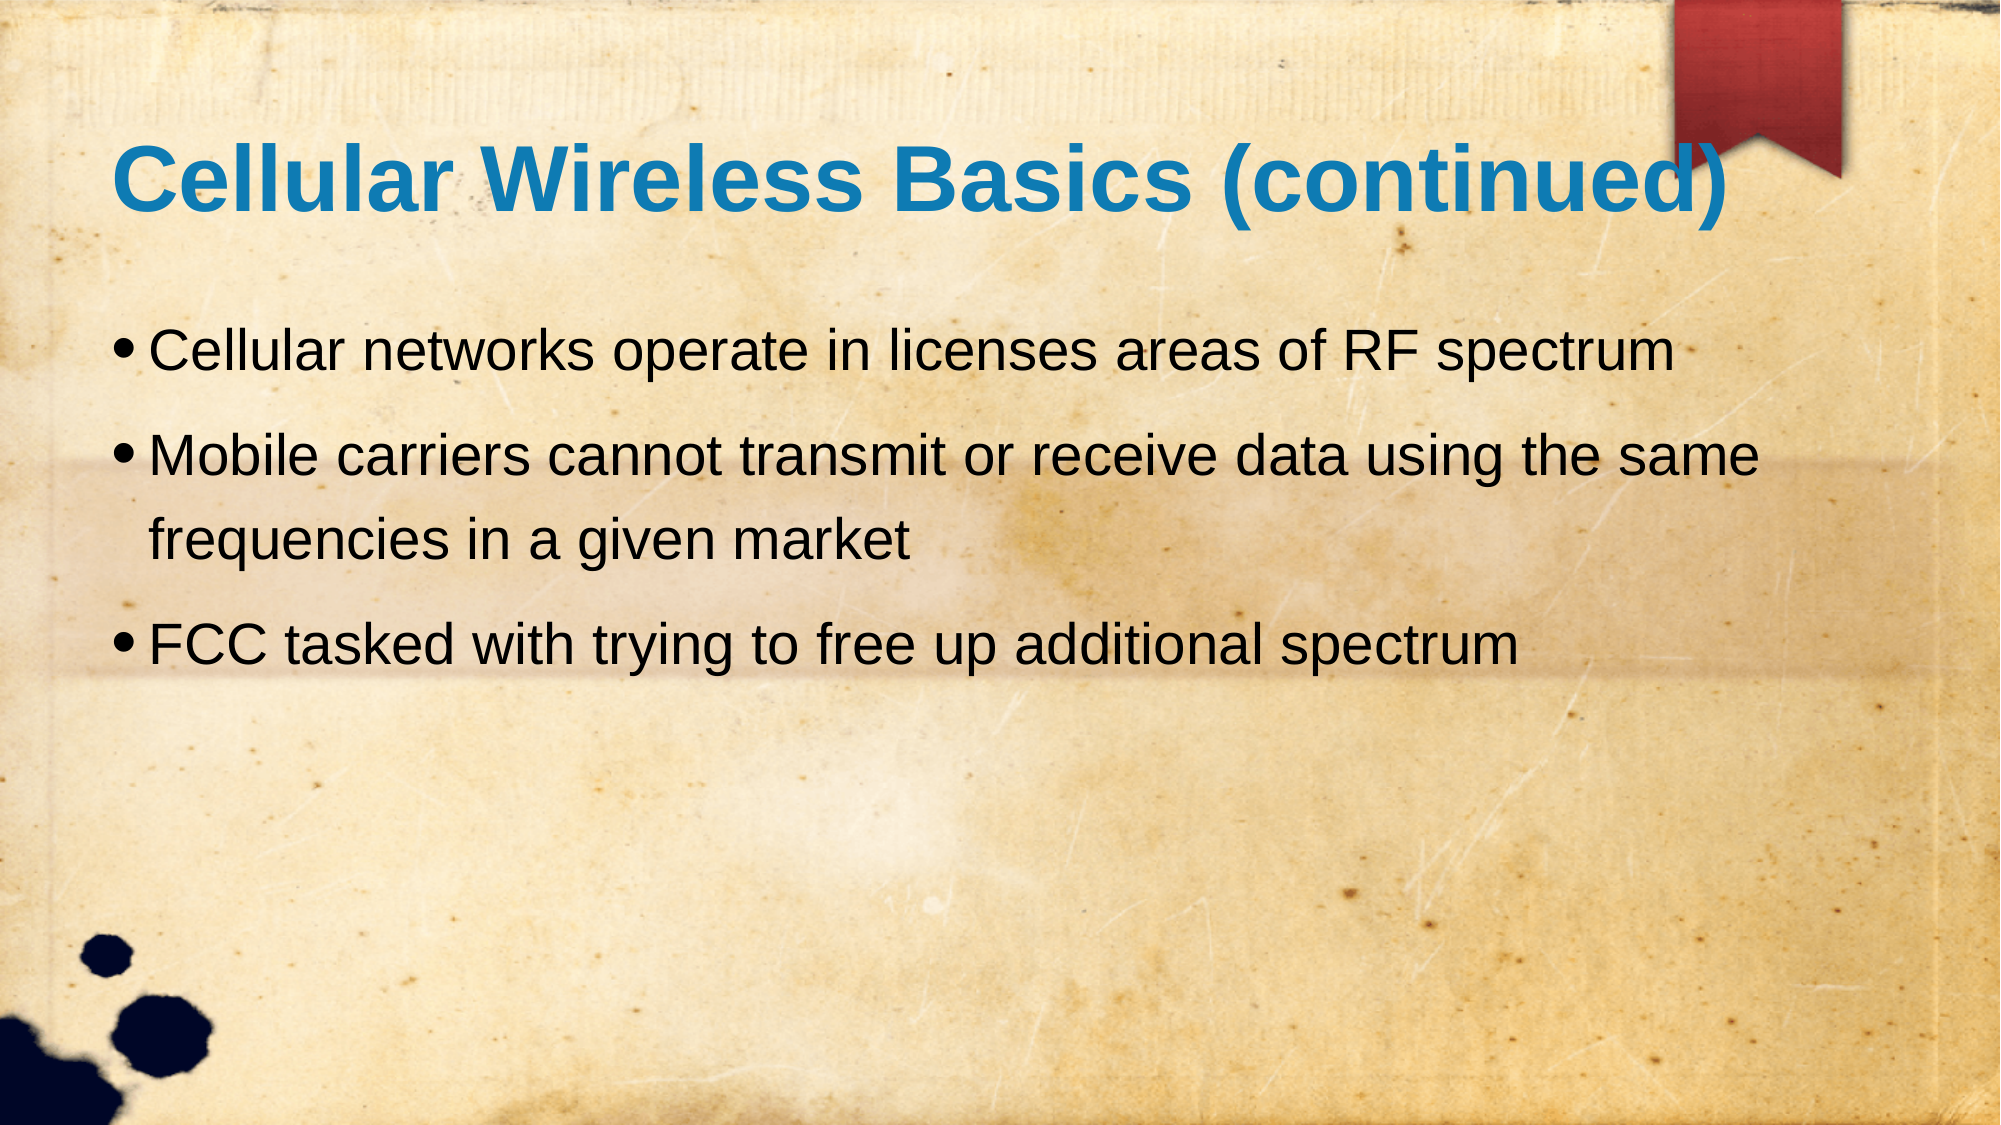

Cellular Wireless Basics (continued)
Cellular networks operate in licenses areas of RF spectrum
Mobile carriers cannot transmit or receive data using the same frequencies in a given market
FCC tasked with trying to free up additional spectrum